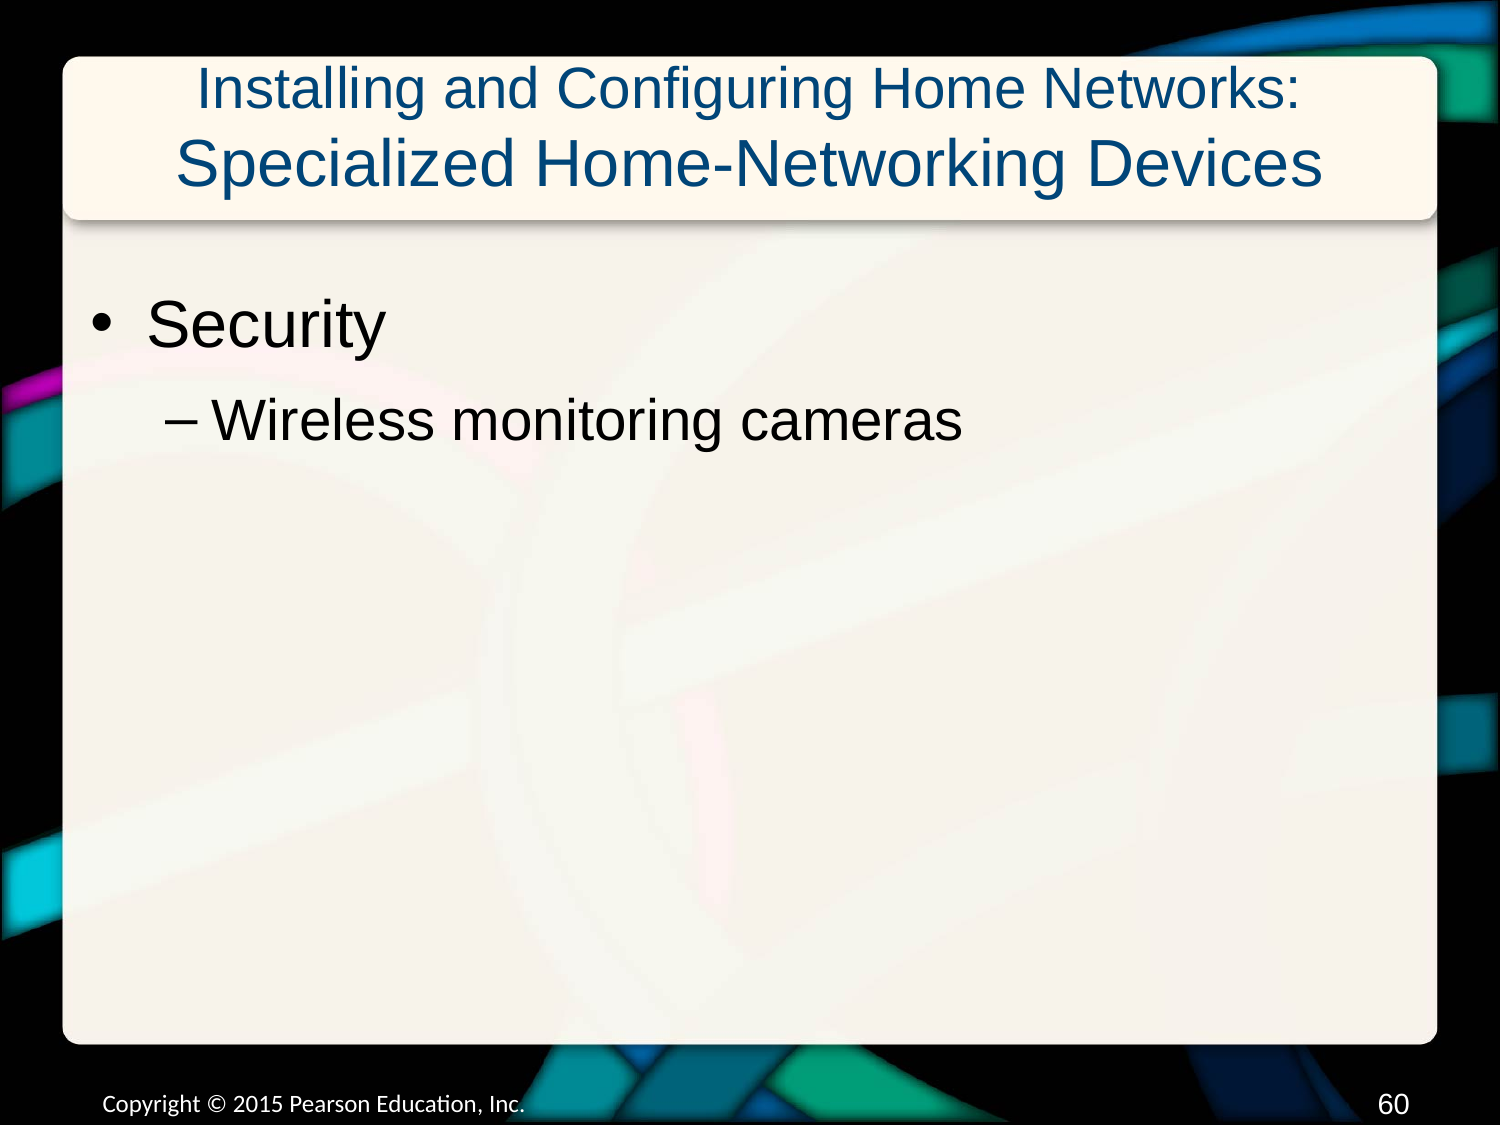

# Installing and Configuring Home Networks: Specialized Home-Networking Devices
Security
Wireless monitoring cameras
Copyright © 2015 Pearson Education, Inc.
60